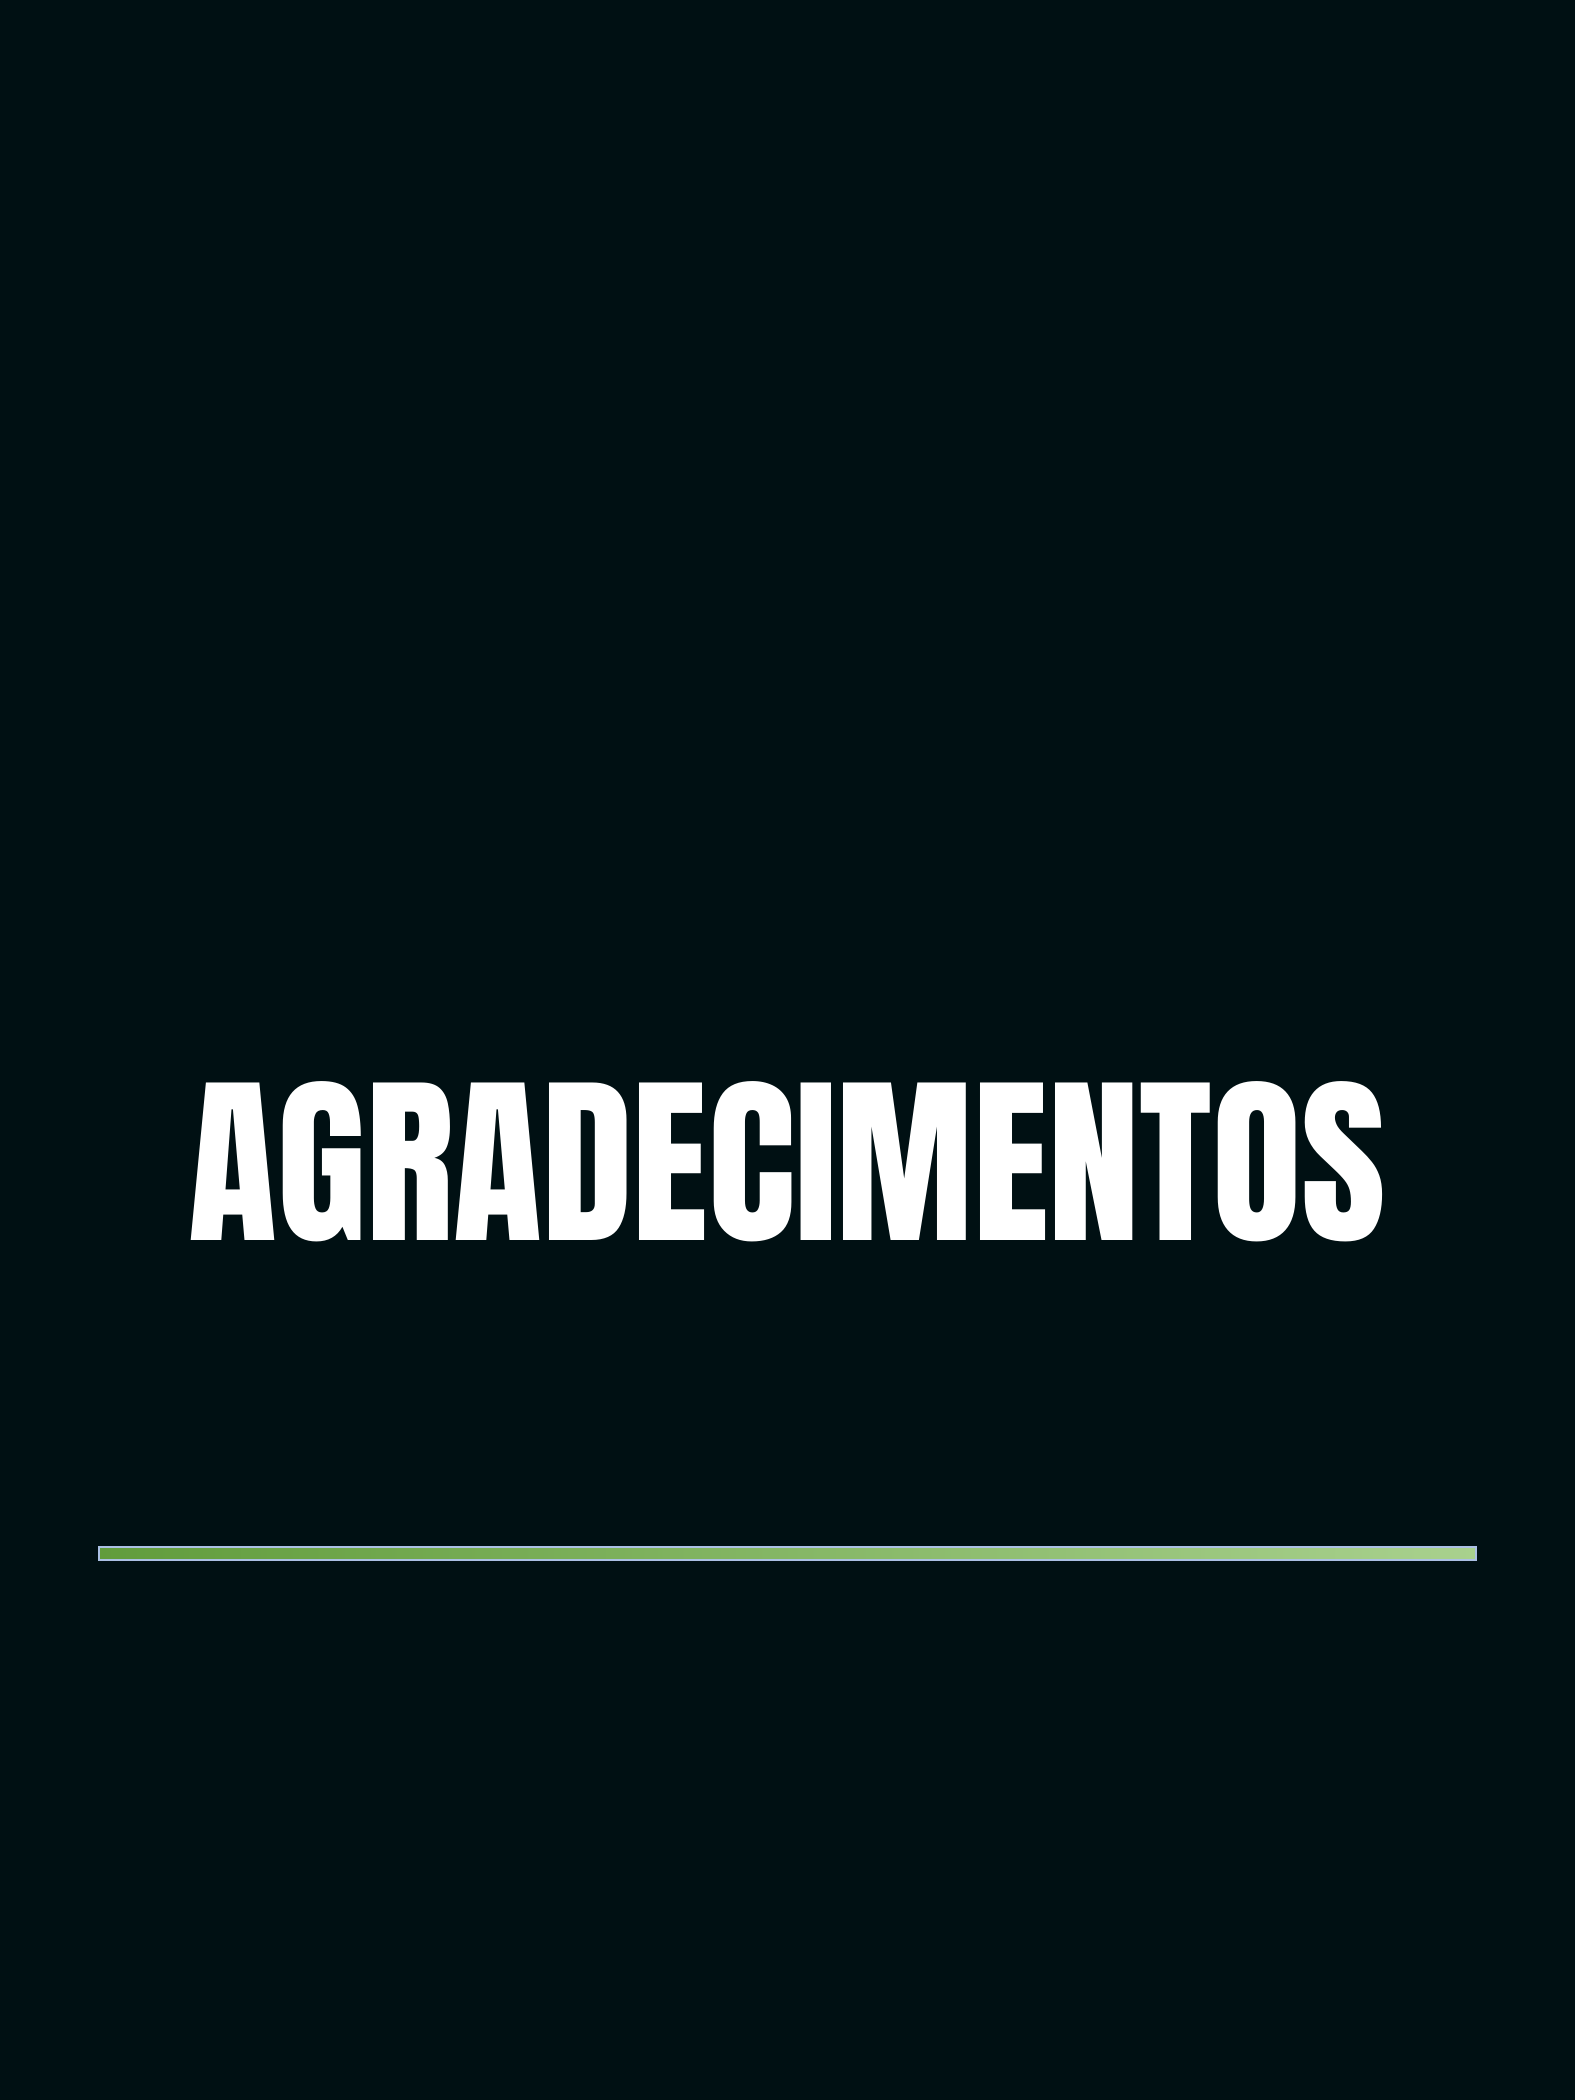

AGRADECIMENTOS

NGIX NA PRÁTICA - Alexandre Ladeira
25